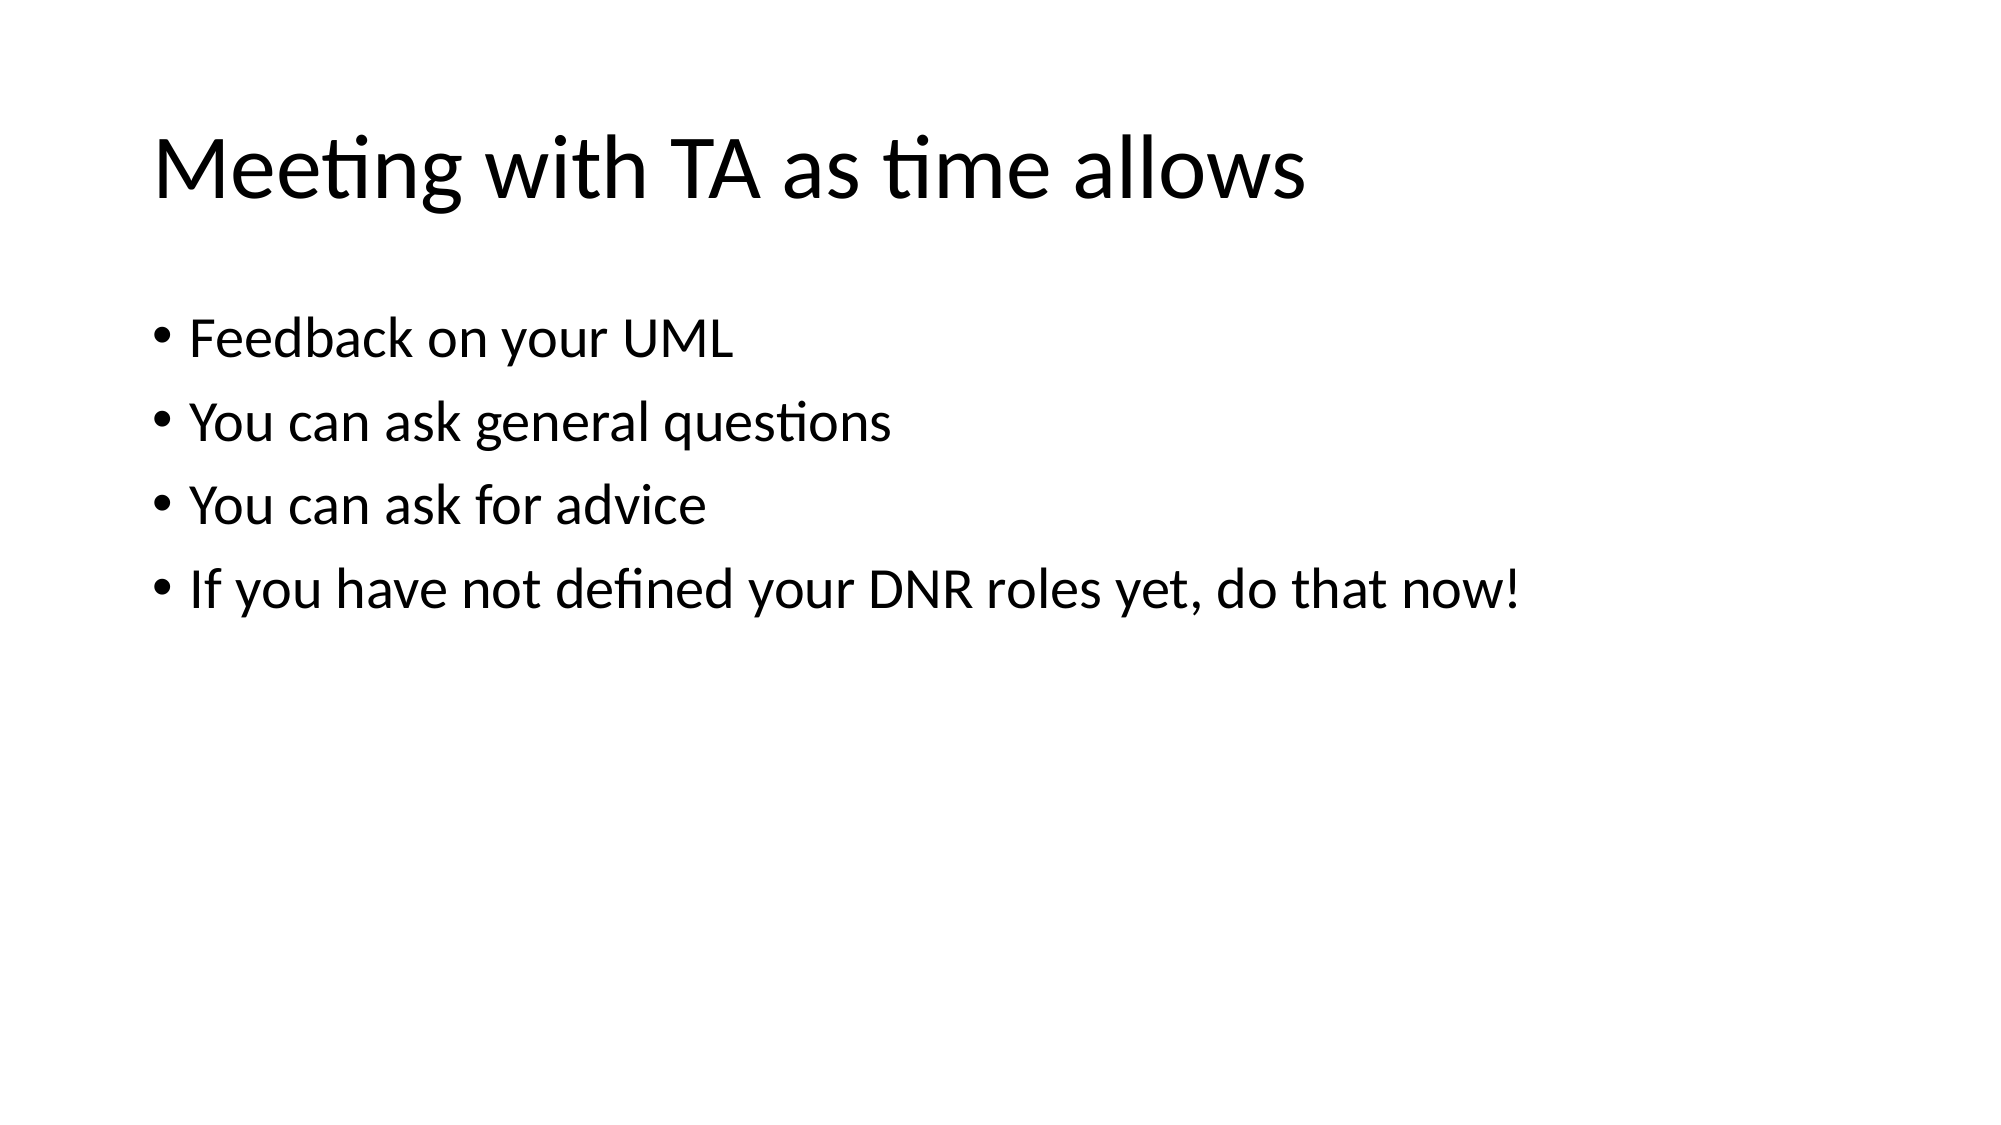

# Meeting with TA as time allows
Feedback on your UML
You can ask general questions
You can ask for advice
If you have not defined your DNR roles yet, do that now!